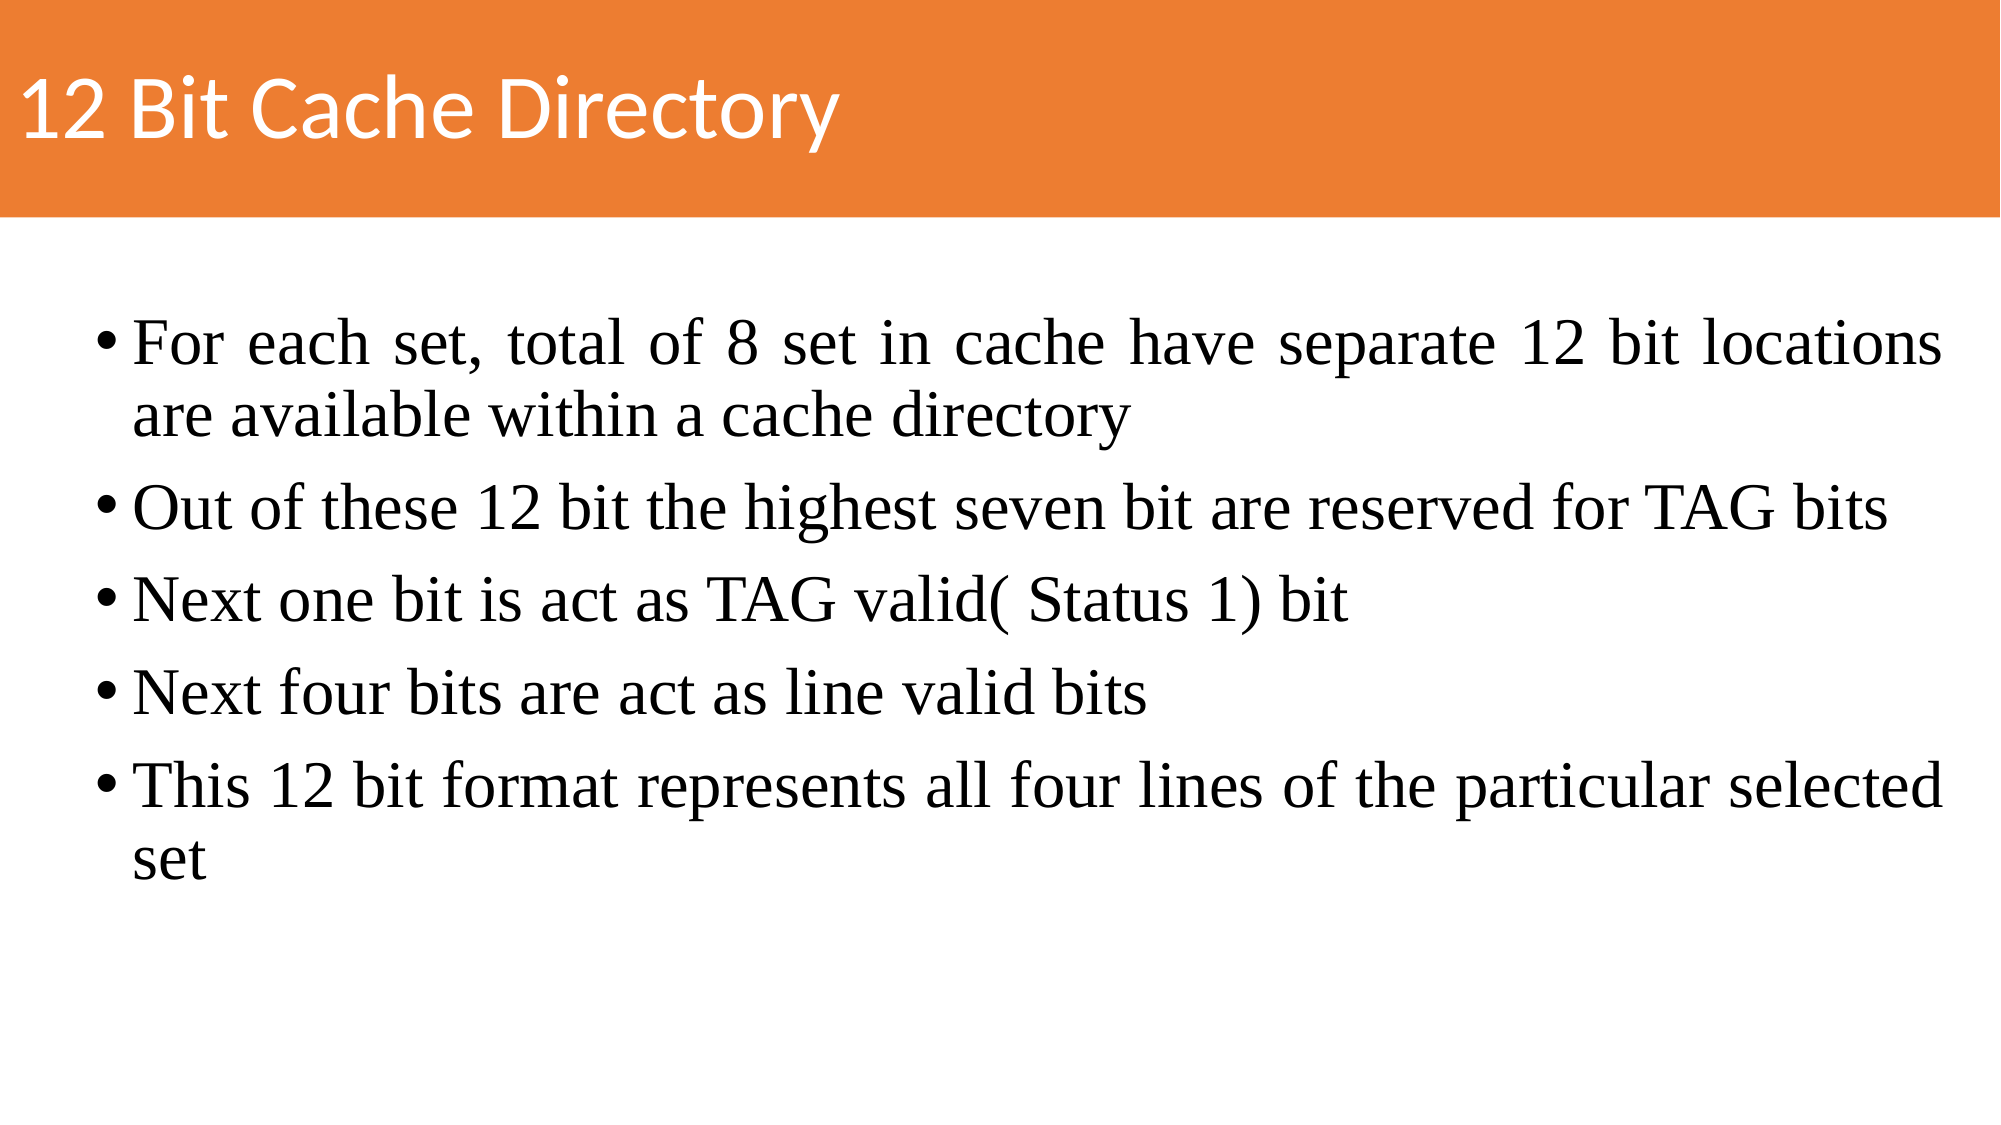

# 12 Bit Cache Directory
For each set, total of 8 set in cache have separate 12 bit locations are available within a cache directory
Out of these 12 bit the highest seven bit are reserved for TAG bits
Next one bit is act as TAG valid( Status 1) bit
Next four bits are act as line valid bits
This 12 bit format represents all four lines of the particular selected set